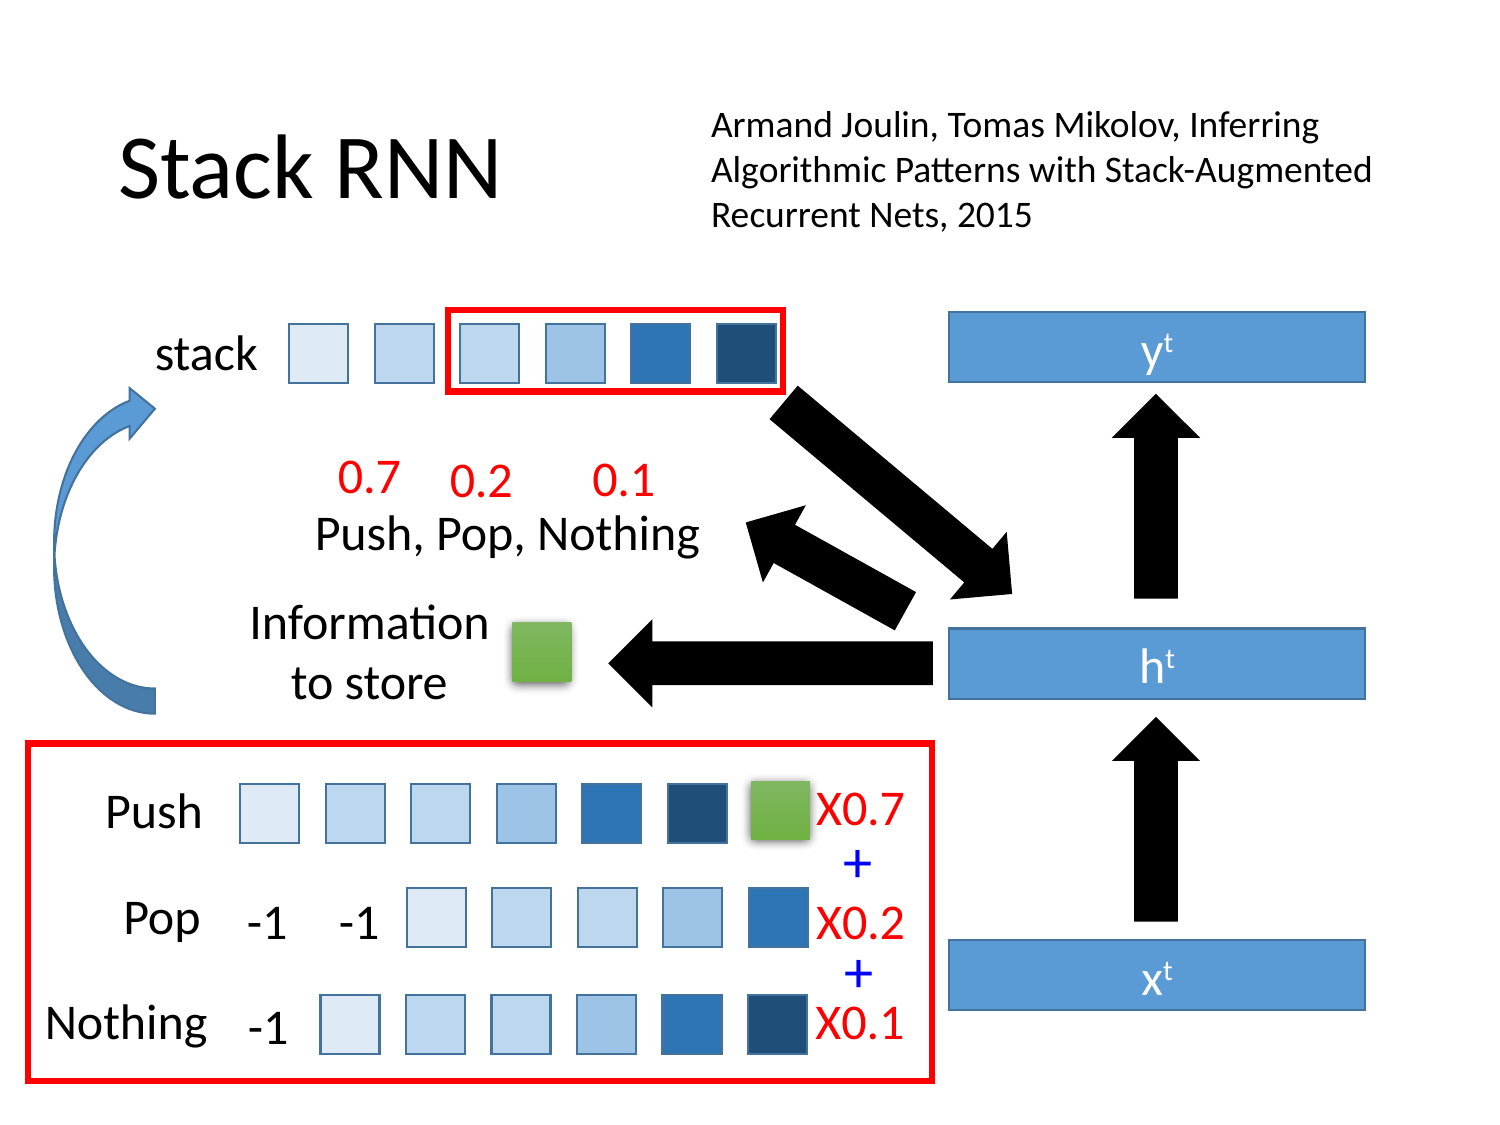

# Stack RNN
Armand Joulin, Tomas Mikolov, Inferring Algorithmic Patterns with Stack-Augmented Recurrent Nets, 2015

yt
stack

0.7
0.1
0.2

Push, Pop, Nothing

Information to store

ht

X0.7
Push

+
Pop
-1
-1
X0.2

+
xt
X0.1
Nothing
-1